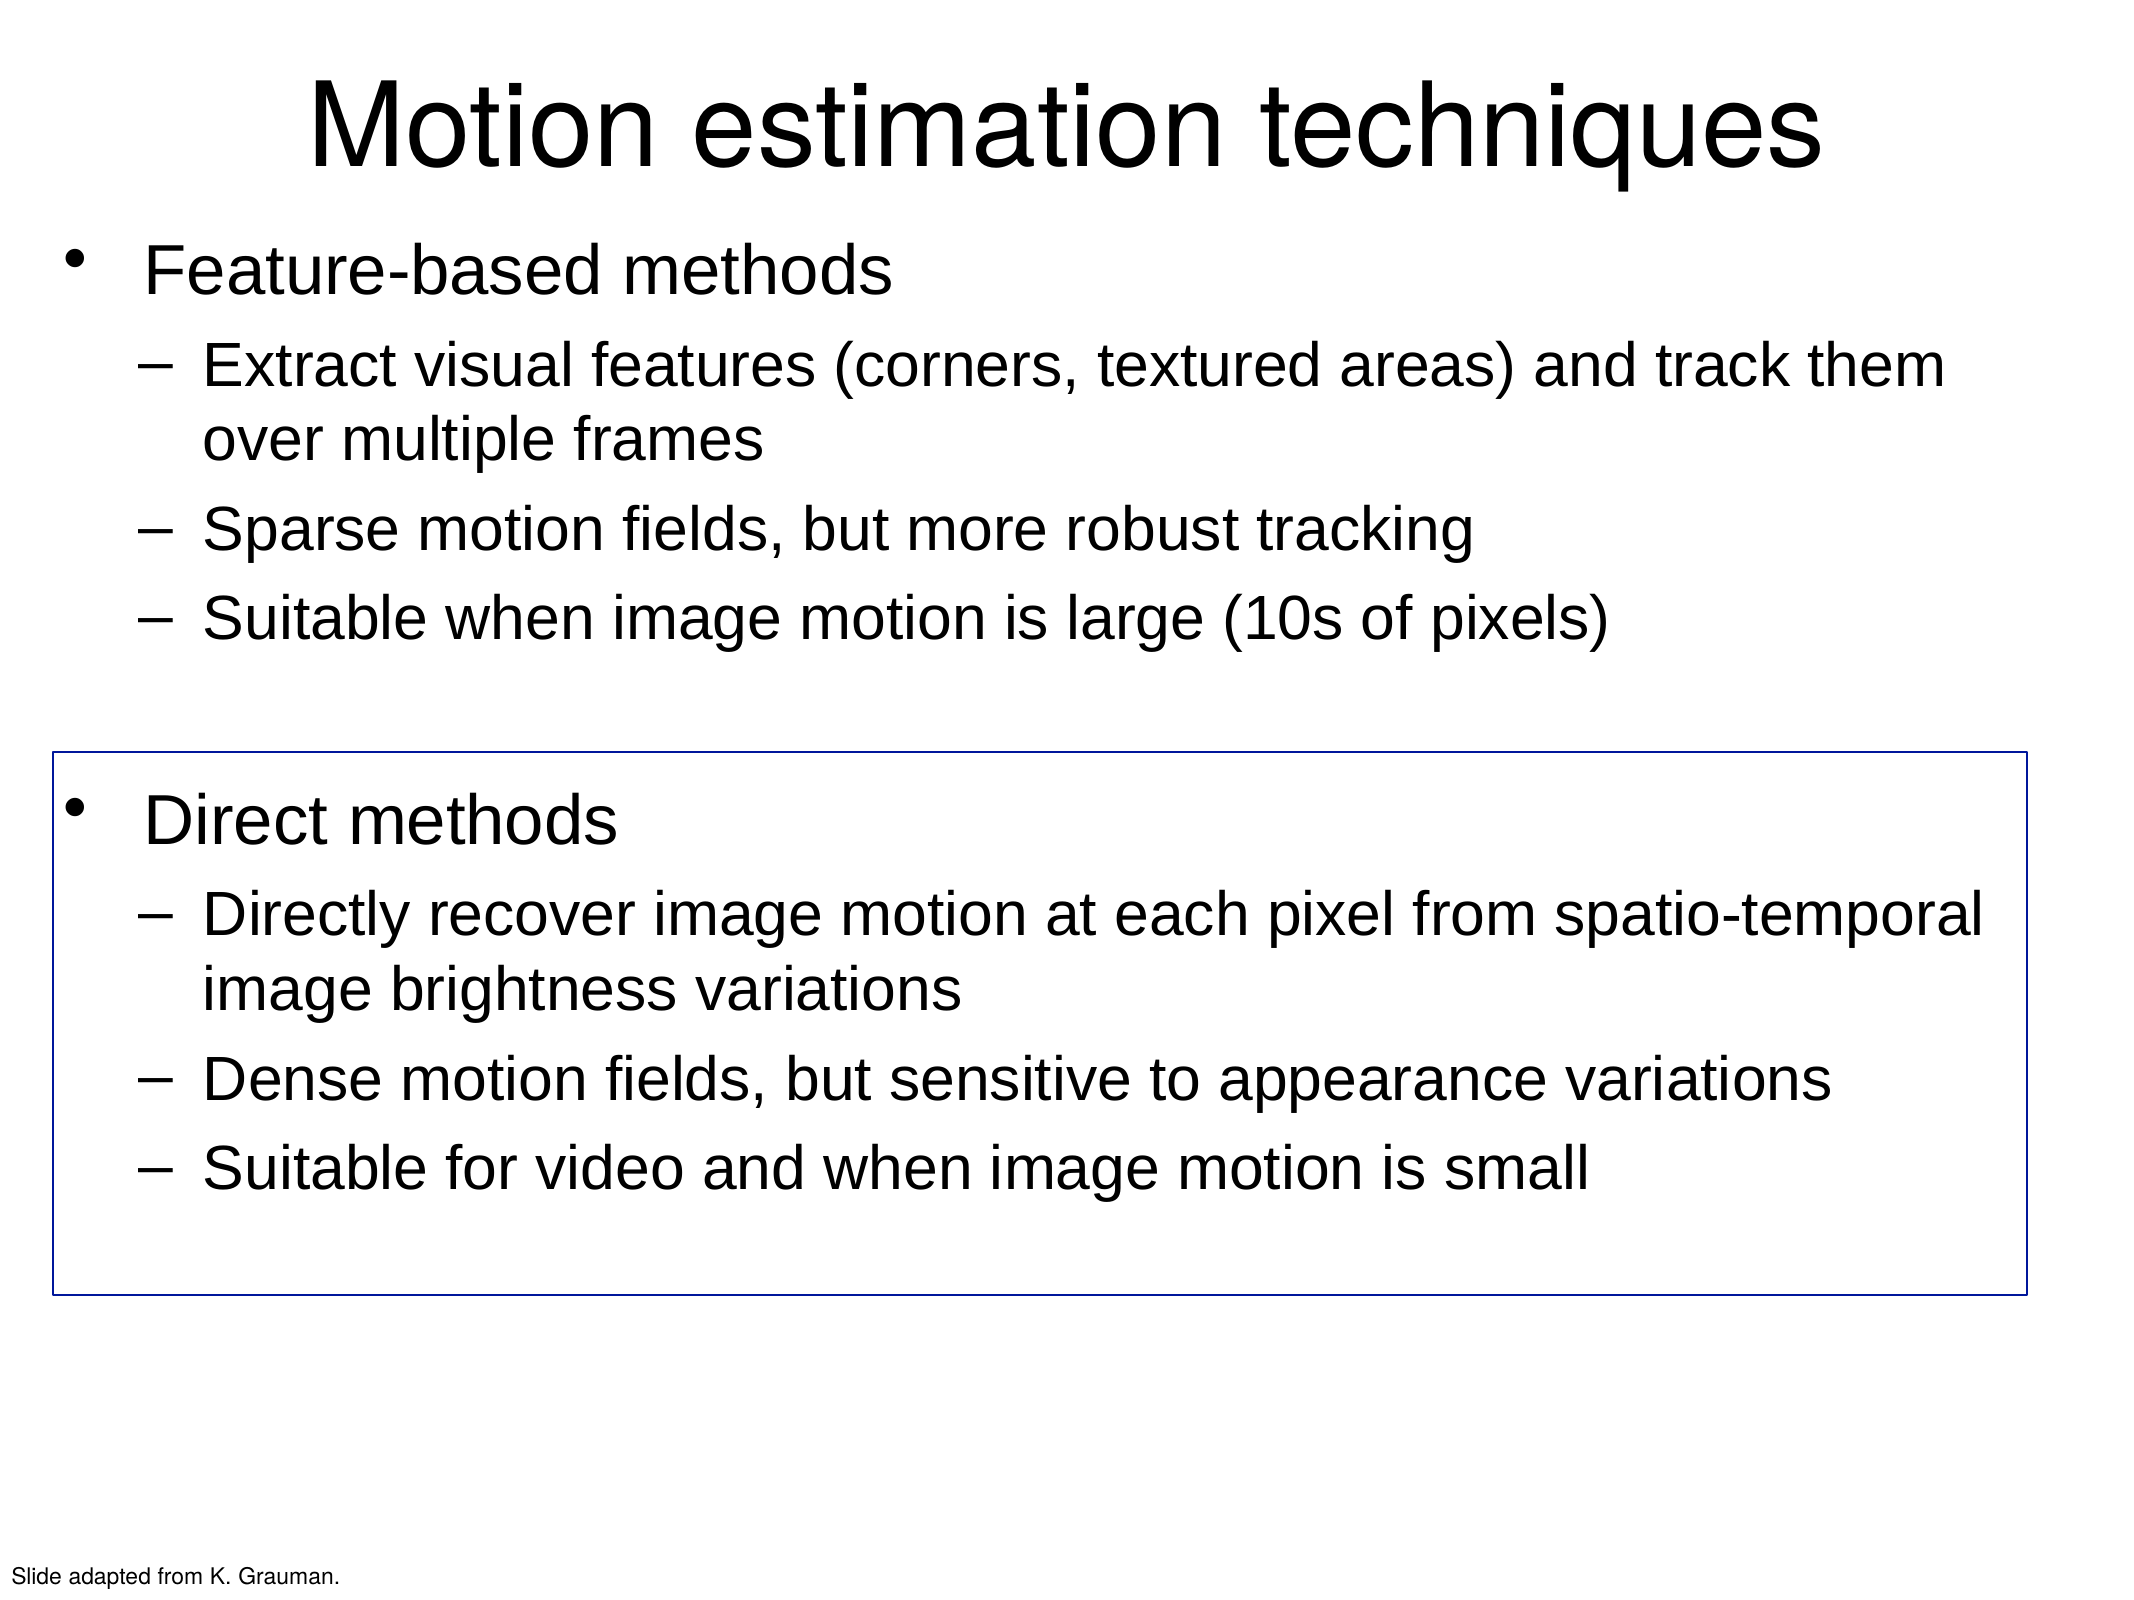

10
# Motion estimation techniques
Feature-based methods
Extract visual features (corners, textured areas) and track them over multiple frames
Sparse motion fields, but more robust tracking
Suitable when image motion is large (10s of pixels)

Direct methods
Directly recover image motion at each pixel from spatio-temporal image brightness variations
Dense motion fields, but sensitive to appearance variations
Suitable for video and when image motion is small

Slide adapted from K. Grauman.